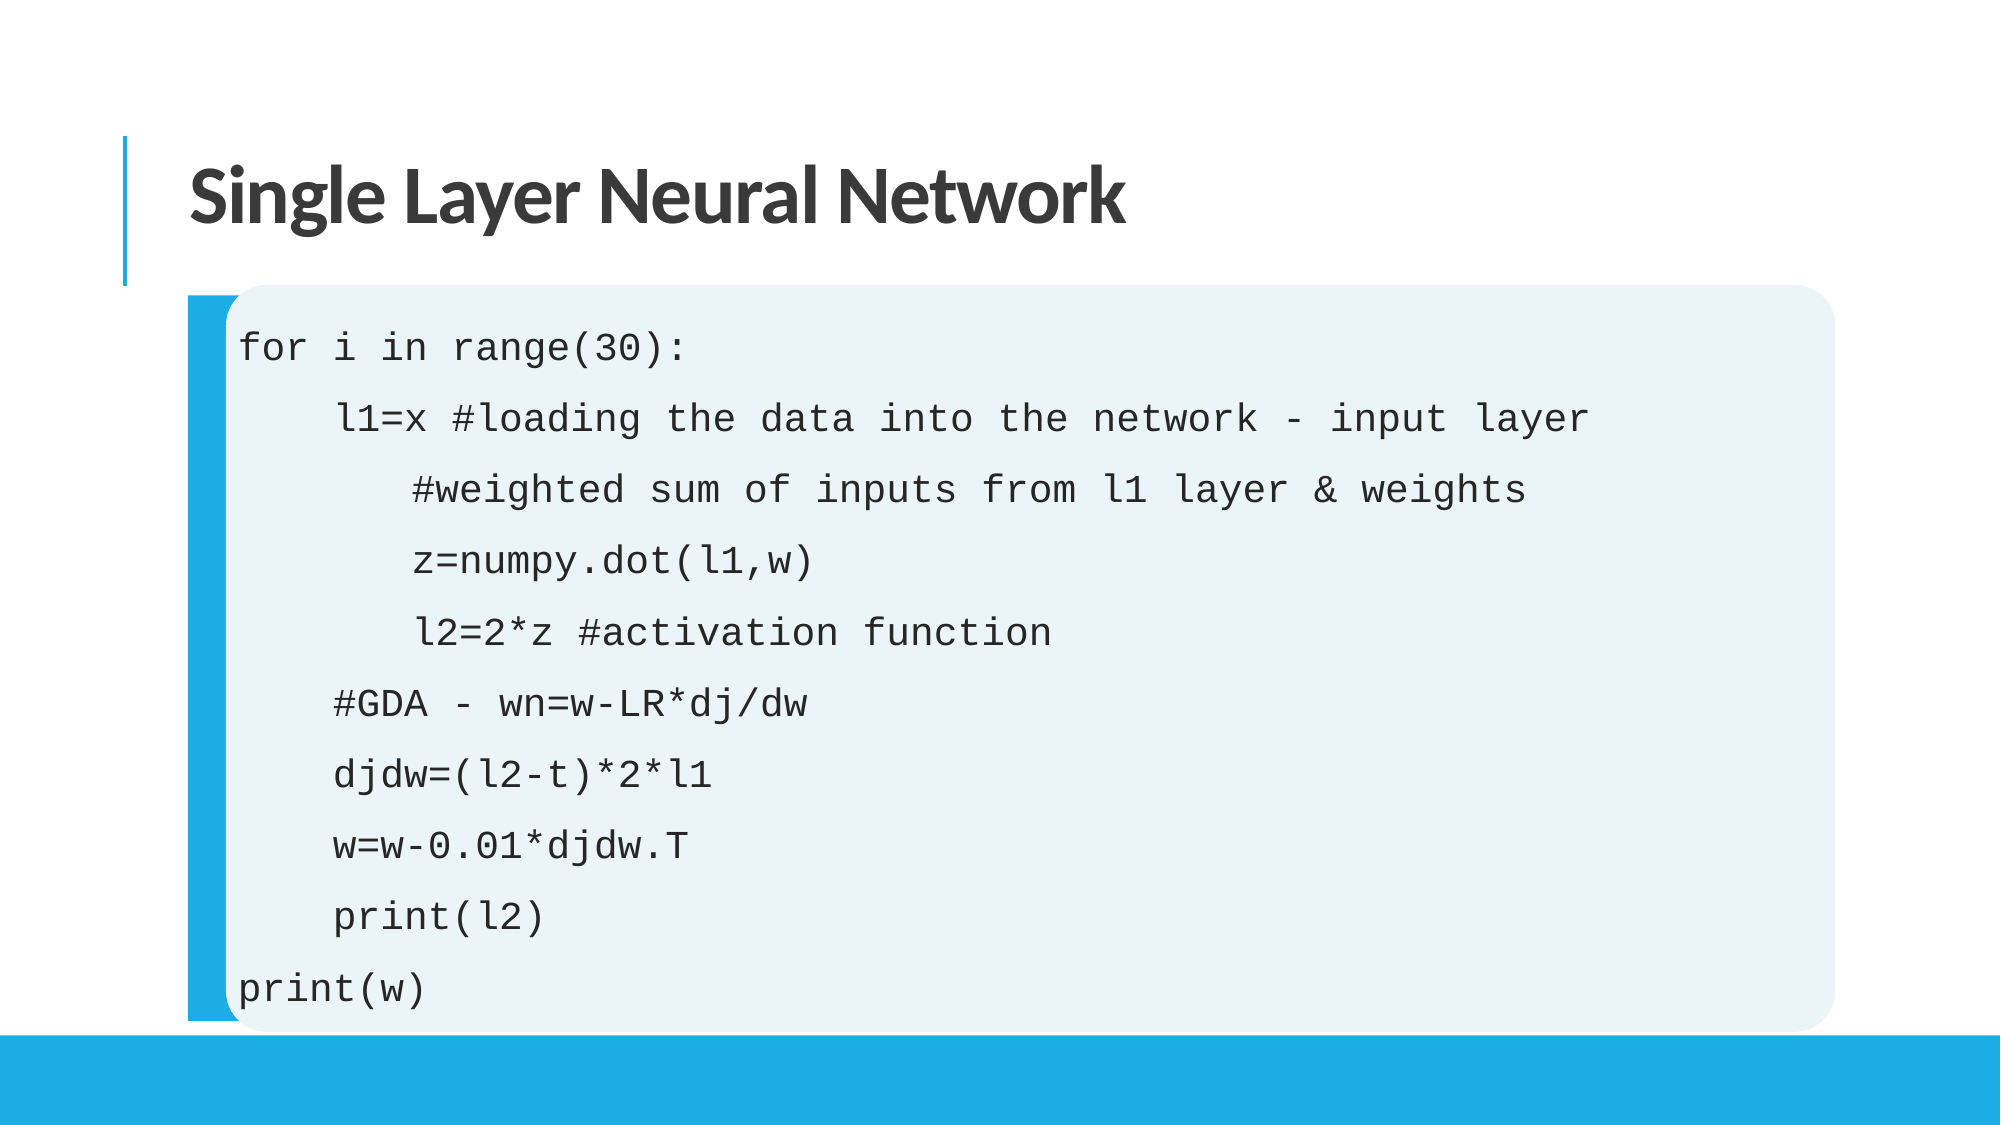

Single Layer Neural Network
for i in range(30):
    l1=x #loading the data into the network - input layer
	 #weighted sum of inputs from l1 layer & weights
	 z=numpy.dot(l1,w)
 	 l2=2*z #activation function
    #GDA - wn=w-LR*dj/dw
    djdw=(l2-t)*2*l1
    w=w-0.01*djdw.T
    print(l2)
print(w)